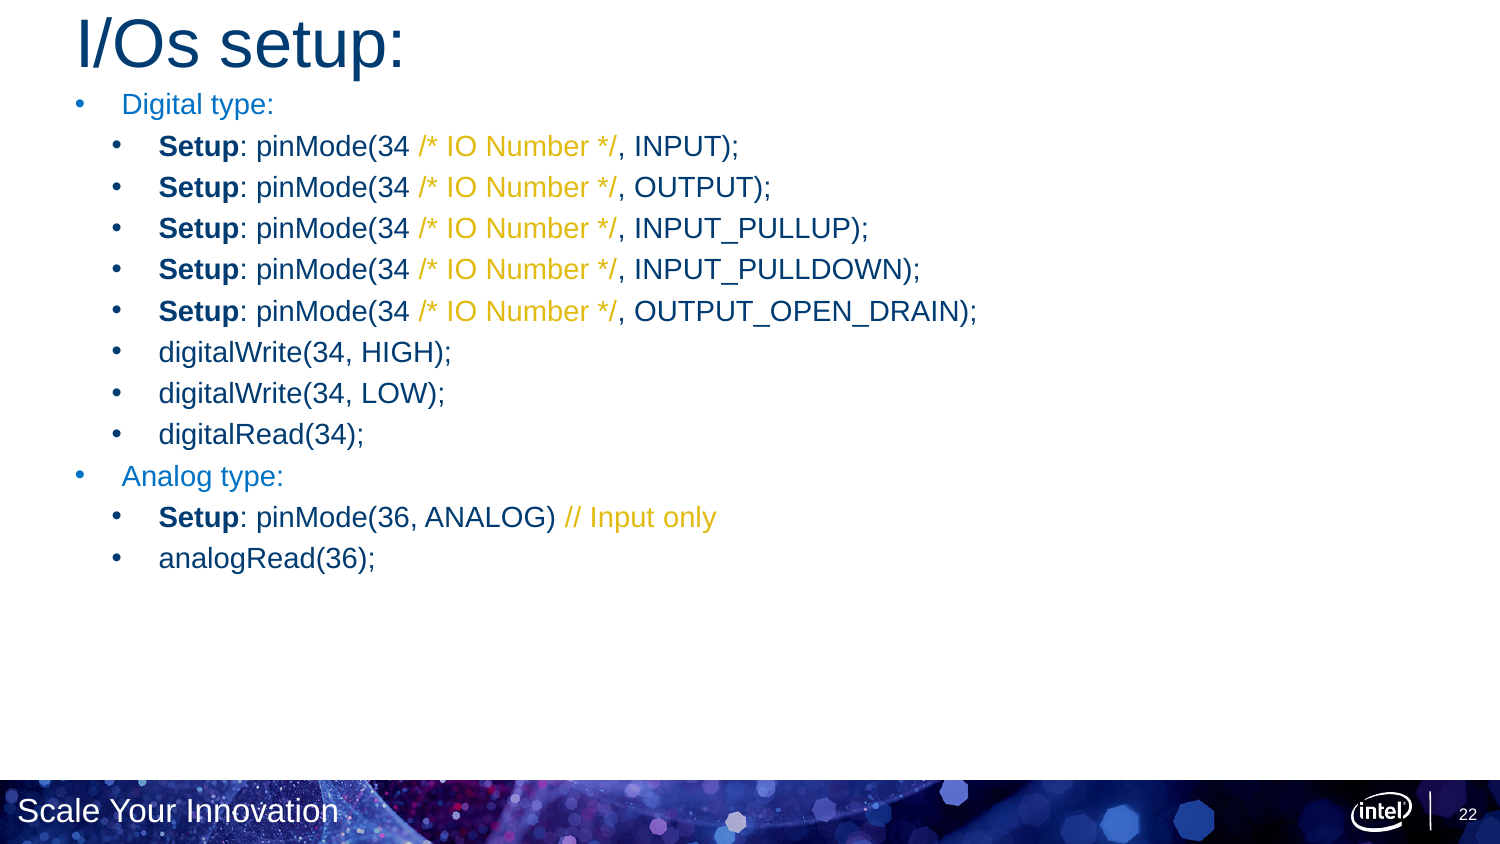

# I/Os setup:
Digital type:
Setup: pinMode(34 /* IO Number */, INPUT);
Setup: pinMode(34 /* IO Number */, OUTPUT);
Setup: pinMode(34 /* IO Number */, INPUT_PULLUP);
Setup: pinMode(34 /* IO Number */, INPUT_PULLDOWN);
Setup: pinMode(34 /* IO Number */, OUTPUT_OPEN_DRAIN);
digitalWrite(34, HIGH);
digitalWrite(34, LOW);
digitalRead(34);
Analog type:
Setup: pinMode(36, ANALOG) // Input only
analogRead(36);
22